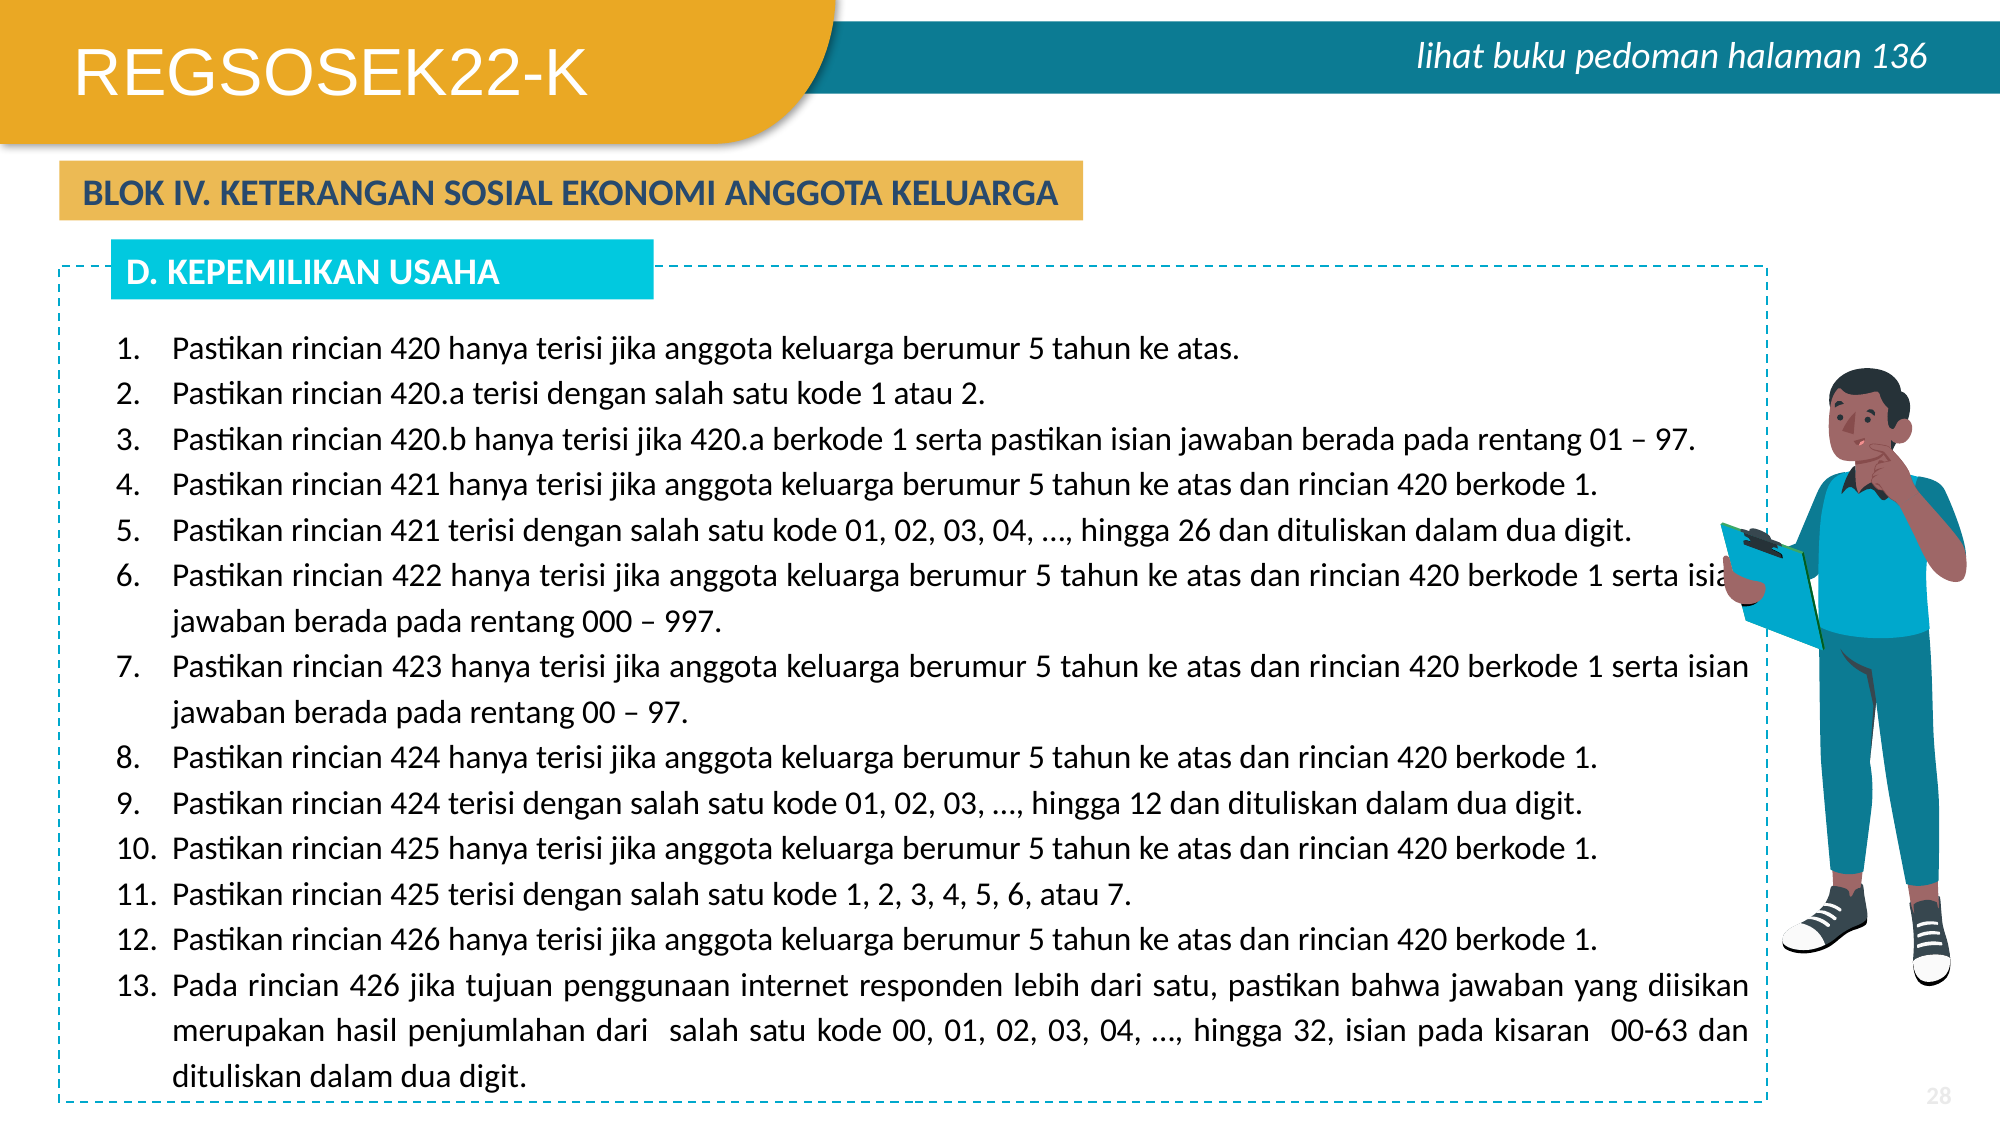

REGSOSEK22-K

lihat buku pedoman halaman 136
BLOK IV. KETERANGAN SOSIAL EKONOMI ANGGOTA KELUARGA
D. KEPEMILIKAN USAHA

Pastikan rincian 420 hanya terisi jika anggota keluarga berumur 5 tahun ke atas.
Pastikan rincian 420.a terisi dengan salah satu kode 1 atau 2.
Pastikan rincian 420.b hanya terisi jika 420.a berkode 1 serta pastikan isian jawaban berada pada rentang 01 – 97.
Pastikan rincian 421 hanya terisi jika anggota keluarga berumur 5 tahun ke atas dan rincian 420 berkode 1.
Pastikan rincian 421 terisi dengan salah satu kode 01, 02, 03, 04, …, hingga 26 dan dituliskan dalam dua digit.
Pastikan rincian 422 hanya terisi jika anggota keluarga berumur 5 tahun ke atas dan rincian 420 berkode 1 serta isian jawaban berada pada rentang 000 – 997.
Pastikan rincian 423 hanya terisi jika anggota keluarga berumur 5 tahun ke atas dan rincian 420 berkode 1 serta isian jawaban berada pada rentang 00 – 97.
Pastikan rincian 424 hanya terisi jika anggota keluarga berumur 5 tahun ke atas dan rincian 420 berkode 1.
Pastikan rincian 424 terisi dengan salah satu kode 01, 02, 03, …, hingga 12 dan dituliskan dalam dua digit.
Pastikan rincian 425 hanya terisi jika anggota keluarga berumur 5 tahun ke atas dan rincian 420 berkode 1.
Pastikan rincian 425 terisi dengan salah satu kode 1, 2, 3, 4, 5, 6, atau 7.
Pastikan rincian 426 hanya terisi jika anggota keluarga berumur 5 tahun ke atas dan rincian 420 berkode 1.
Pada rincian 426 jika tujuan penggunaan internet responden lebih dari satu, pastikan bahwa jawaban yang diisikan merupakan hasil penjumlahan dari  salah satu kode 00, 01, 02, 03, 04, …, hingga 32, isian pada kisaran  00-63 dan dituliskan dalam dua digit.

28